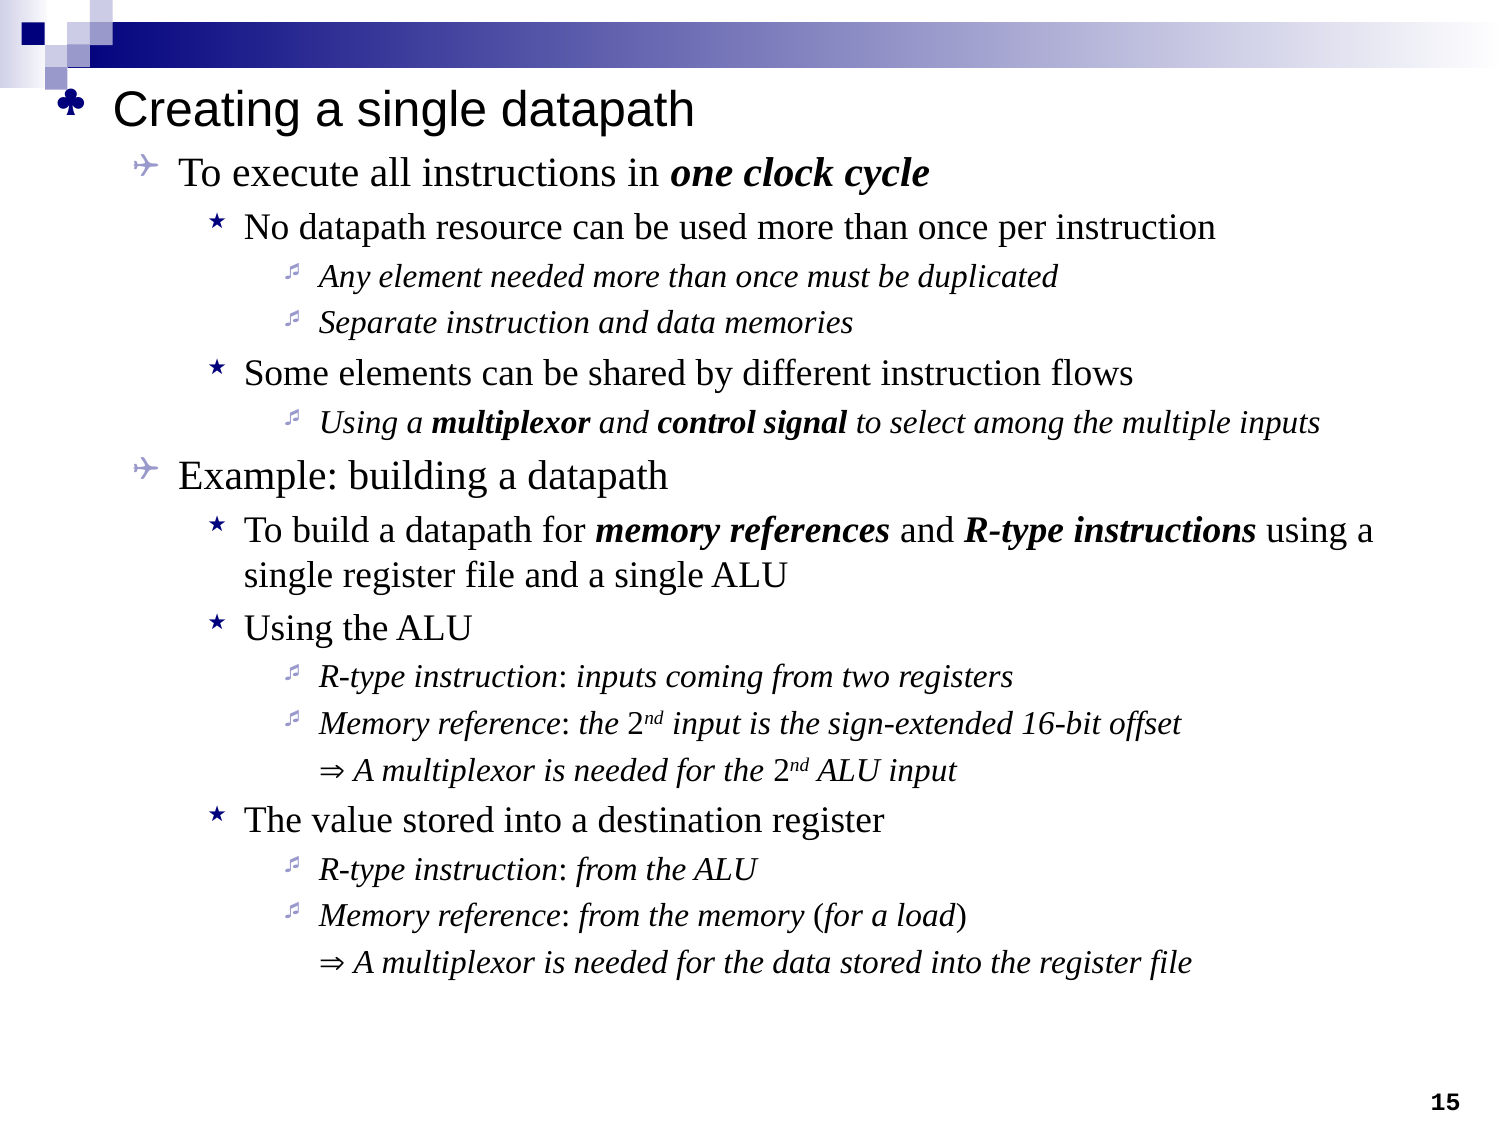

Creating a single datapath
To execute all instructions in one clock cycle
No datapath resource can be used more than once per instruction
Any element needed more than once must be duplicated
Separate instruction and data memories
Some elements can be shared by different instruction flows
Using a multiplexor and control signal to select among the multiple inputs
Example: building a datapath
To build a datapath for memory references and R-type instructions using a single register file and a single ALU
Using the ALU
R-type instruction: inputs coming from two registers
Memory reference: the 2nd input is the sign-extended 16-bit offset
⇒ A multiplexor is needed for the 2nd ALU input
The value stored into a destination register
R-type instruction: from the ALU
Memory reference: from the memory (for a load)
⇒ A multiplexor is needed for the data stored into the register file
15